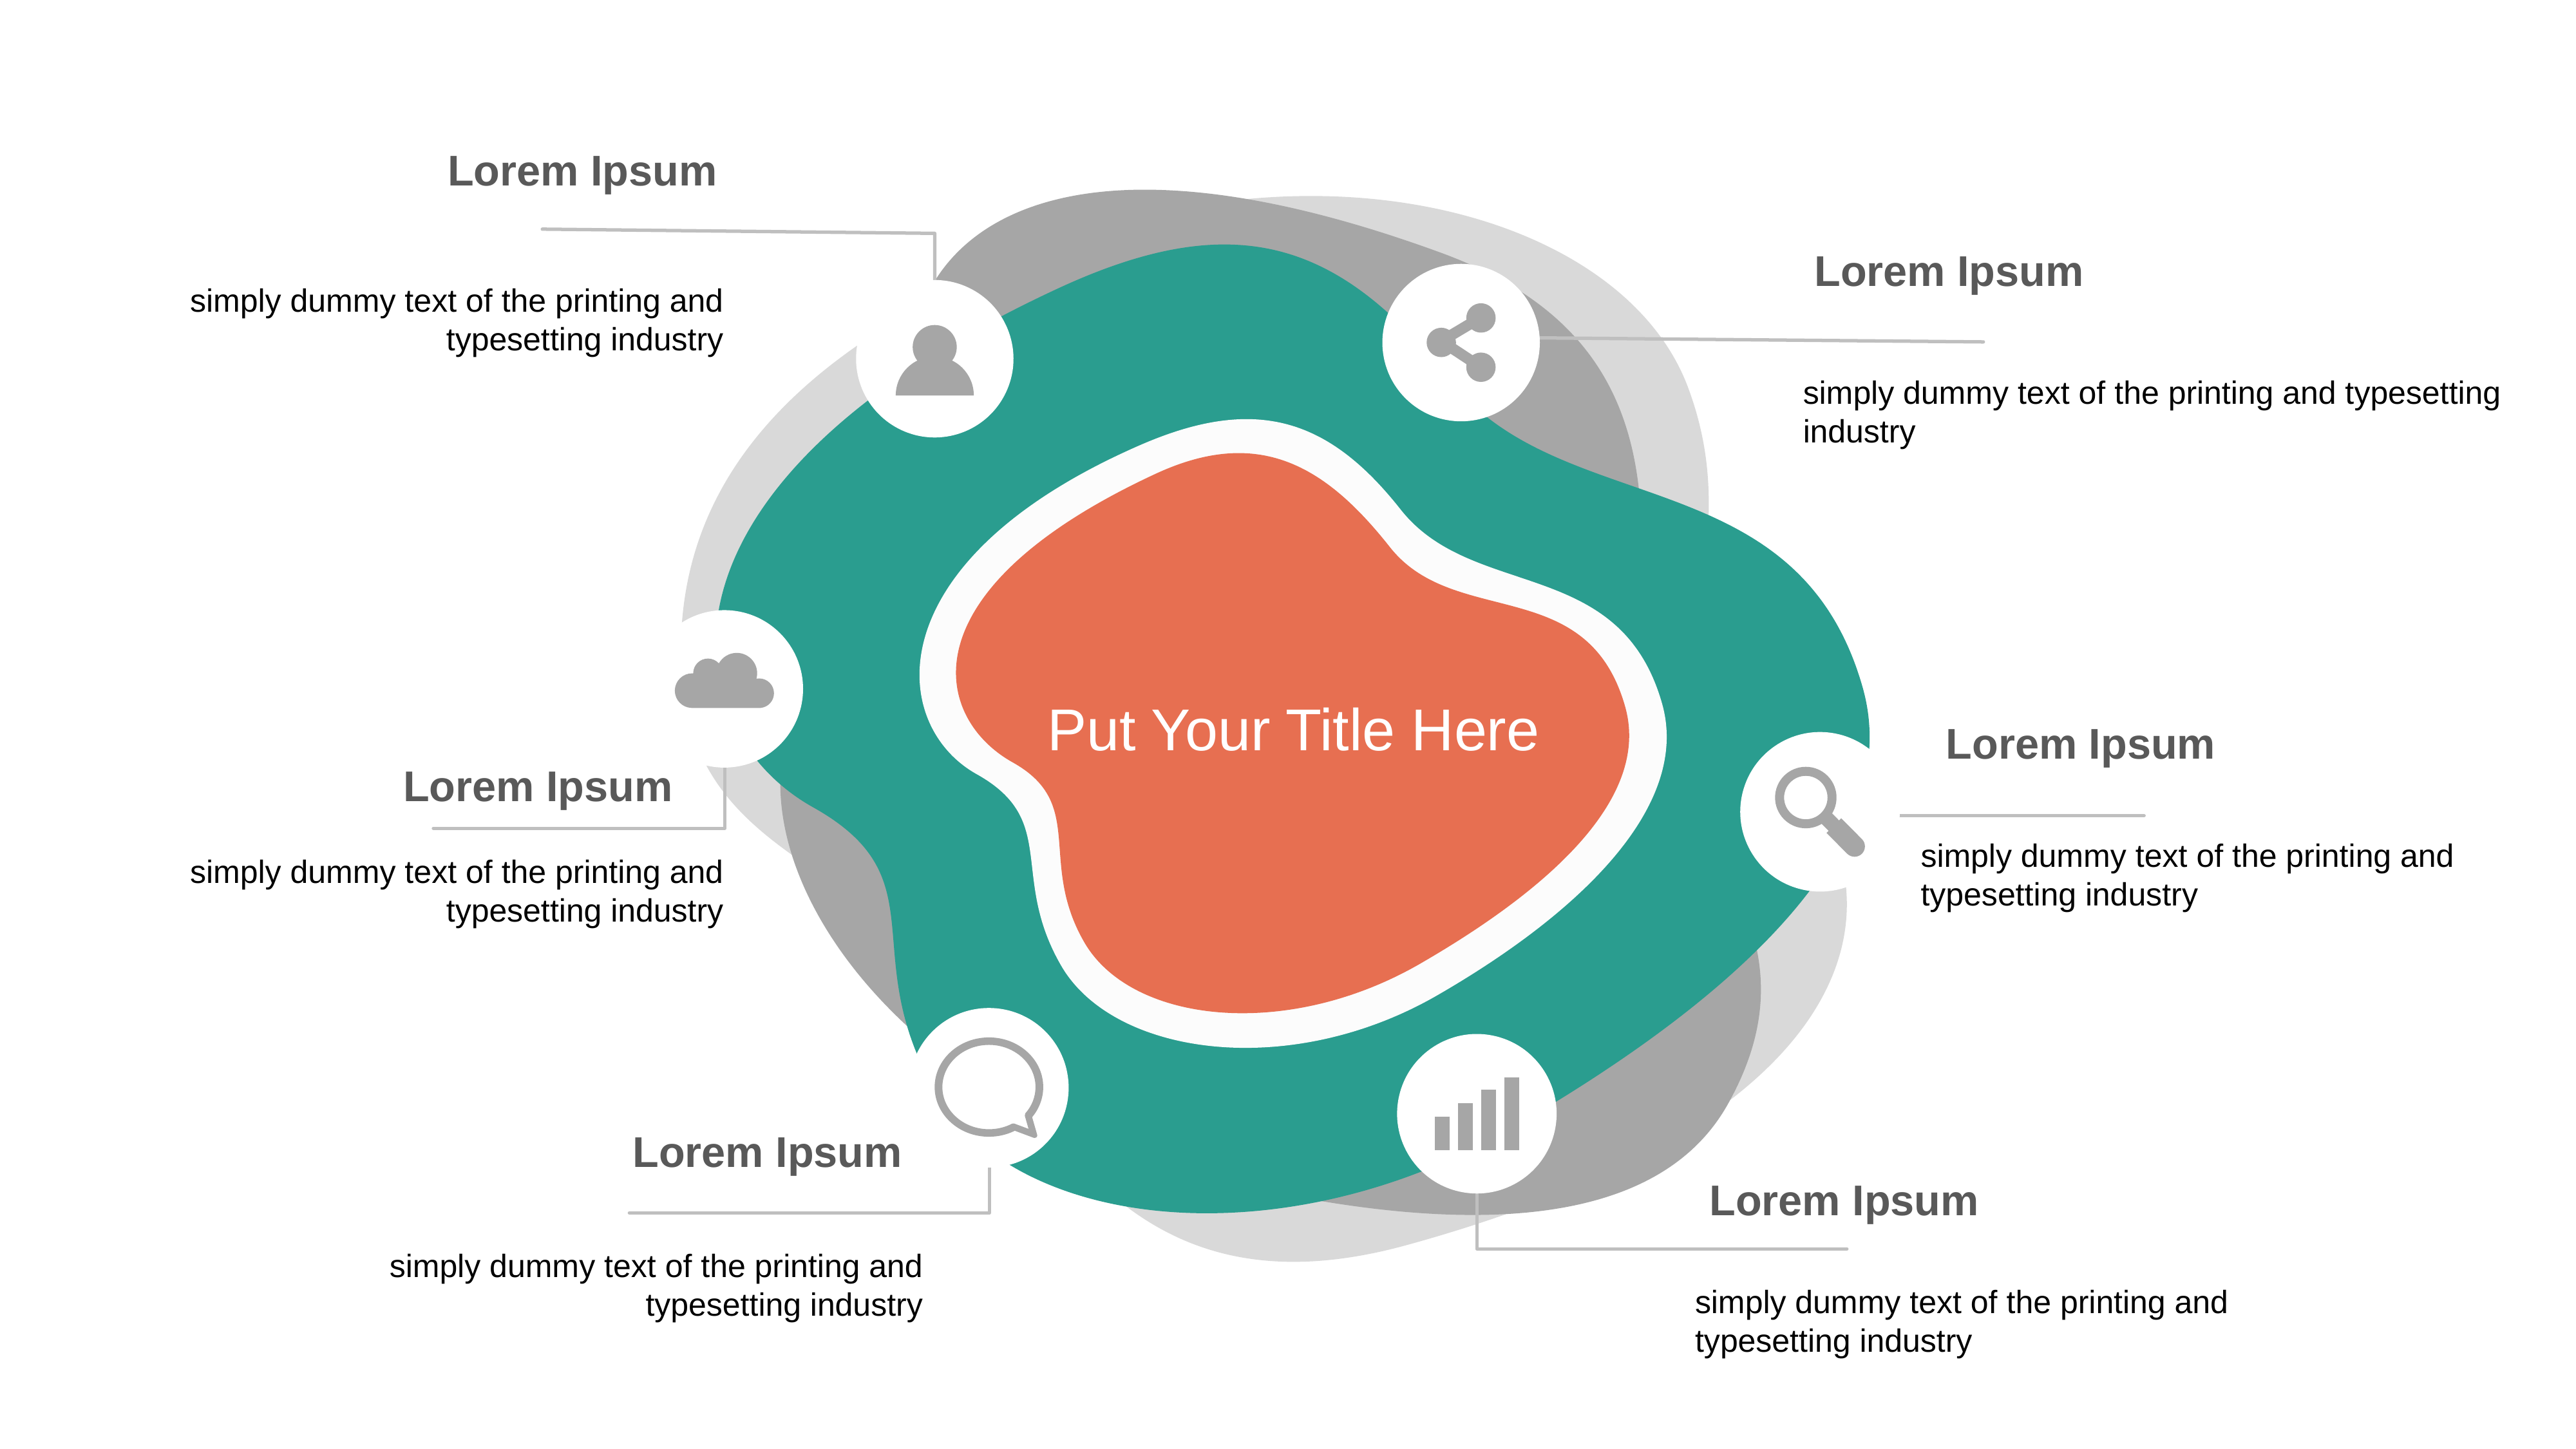

Lorem Ipsum

Lorem Ipsum

simply dummy text of the printing and typesetting industry

simply dummy text of the printing and typesetting industry

Put Your Title Here

Lorem Ipsum

Lorem Ipsum

simply dummy text of the printing and typesetting industry
simply dummy text of the printing and typesetting industry

Lorem Ipsum

Lorem Ipsum

simply dummy text of the printing and typesetting industry
simply dummy text of the printing and typesetting industry